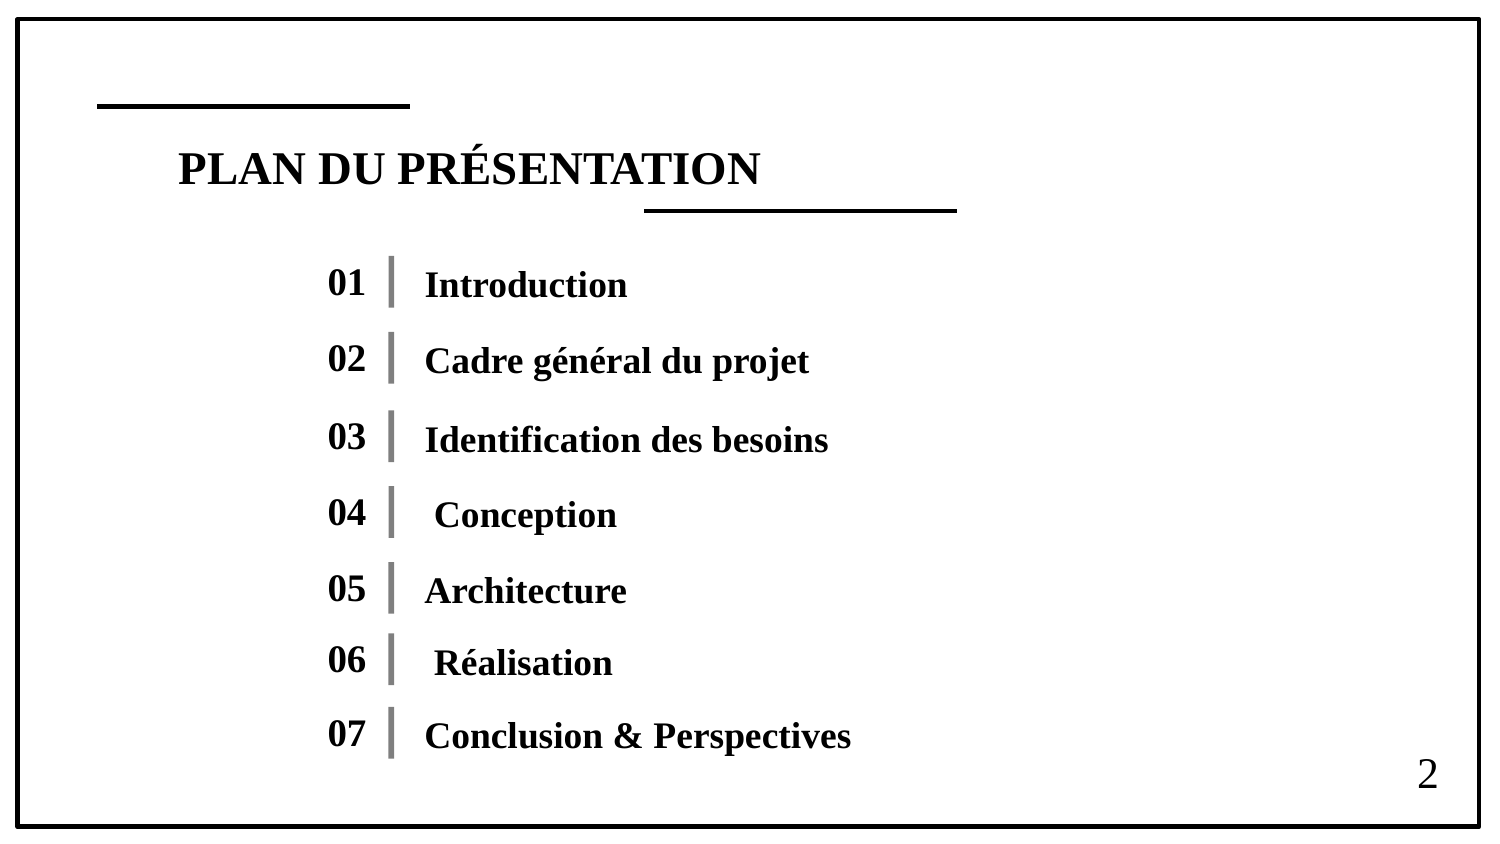

PLAN DU PRÉSENTATION
01
Introduction

02
Cadre général du projet

03
Identification des besoins

04
 Conception

05
Architecture

06
 Réalisation

07
Conclusion & Perspectives

2